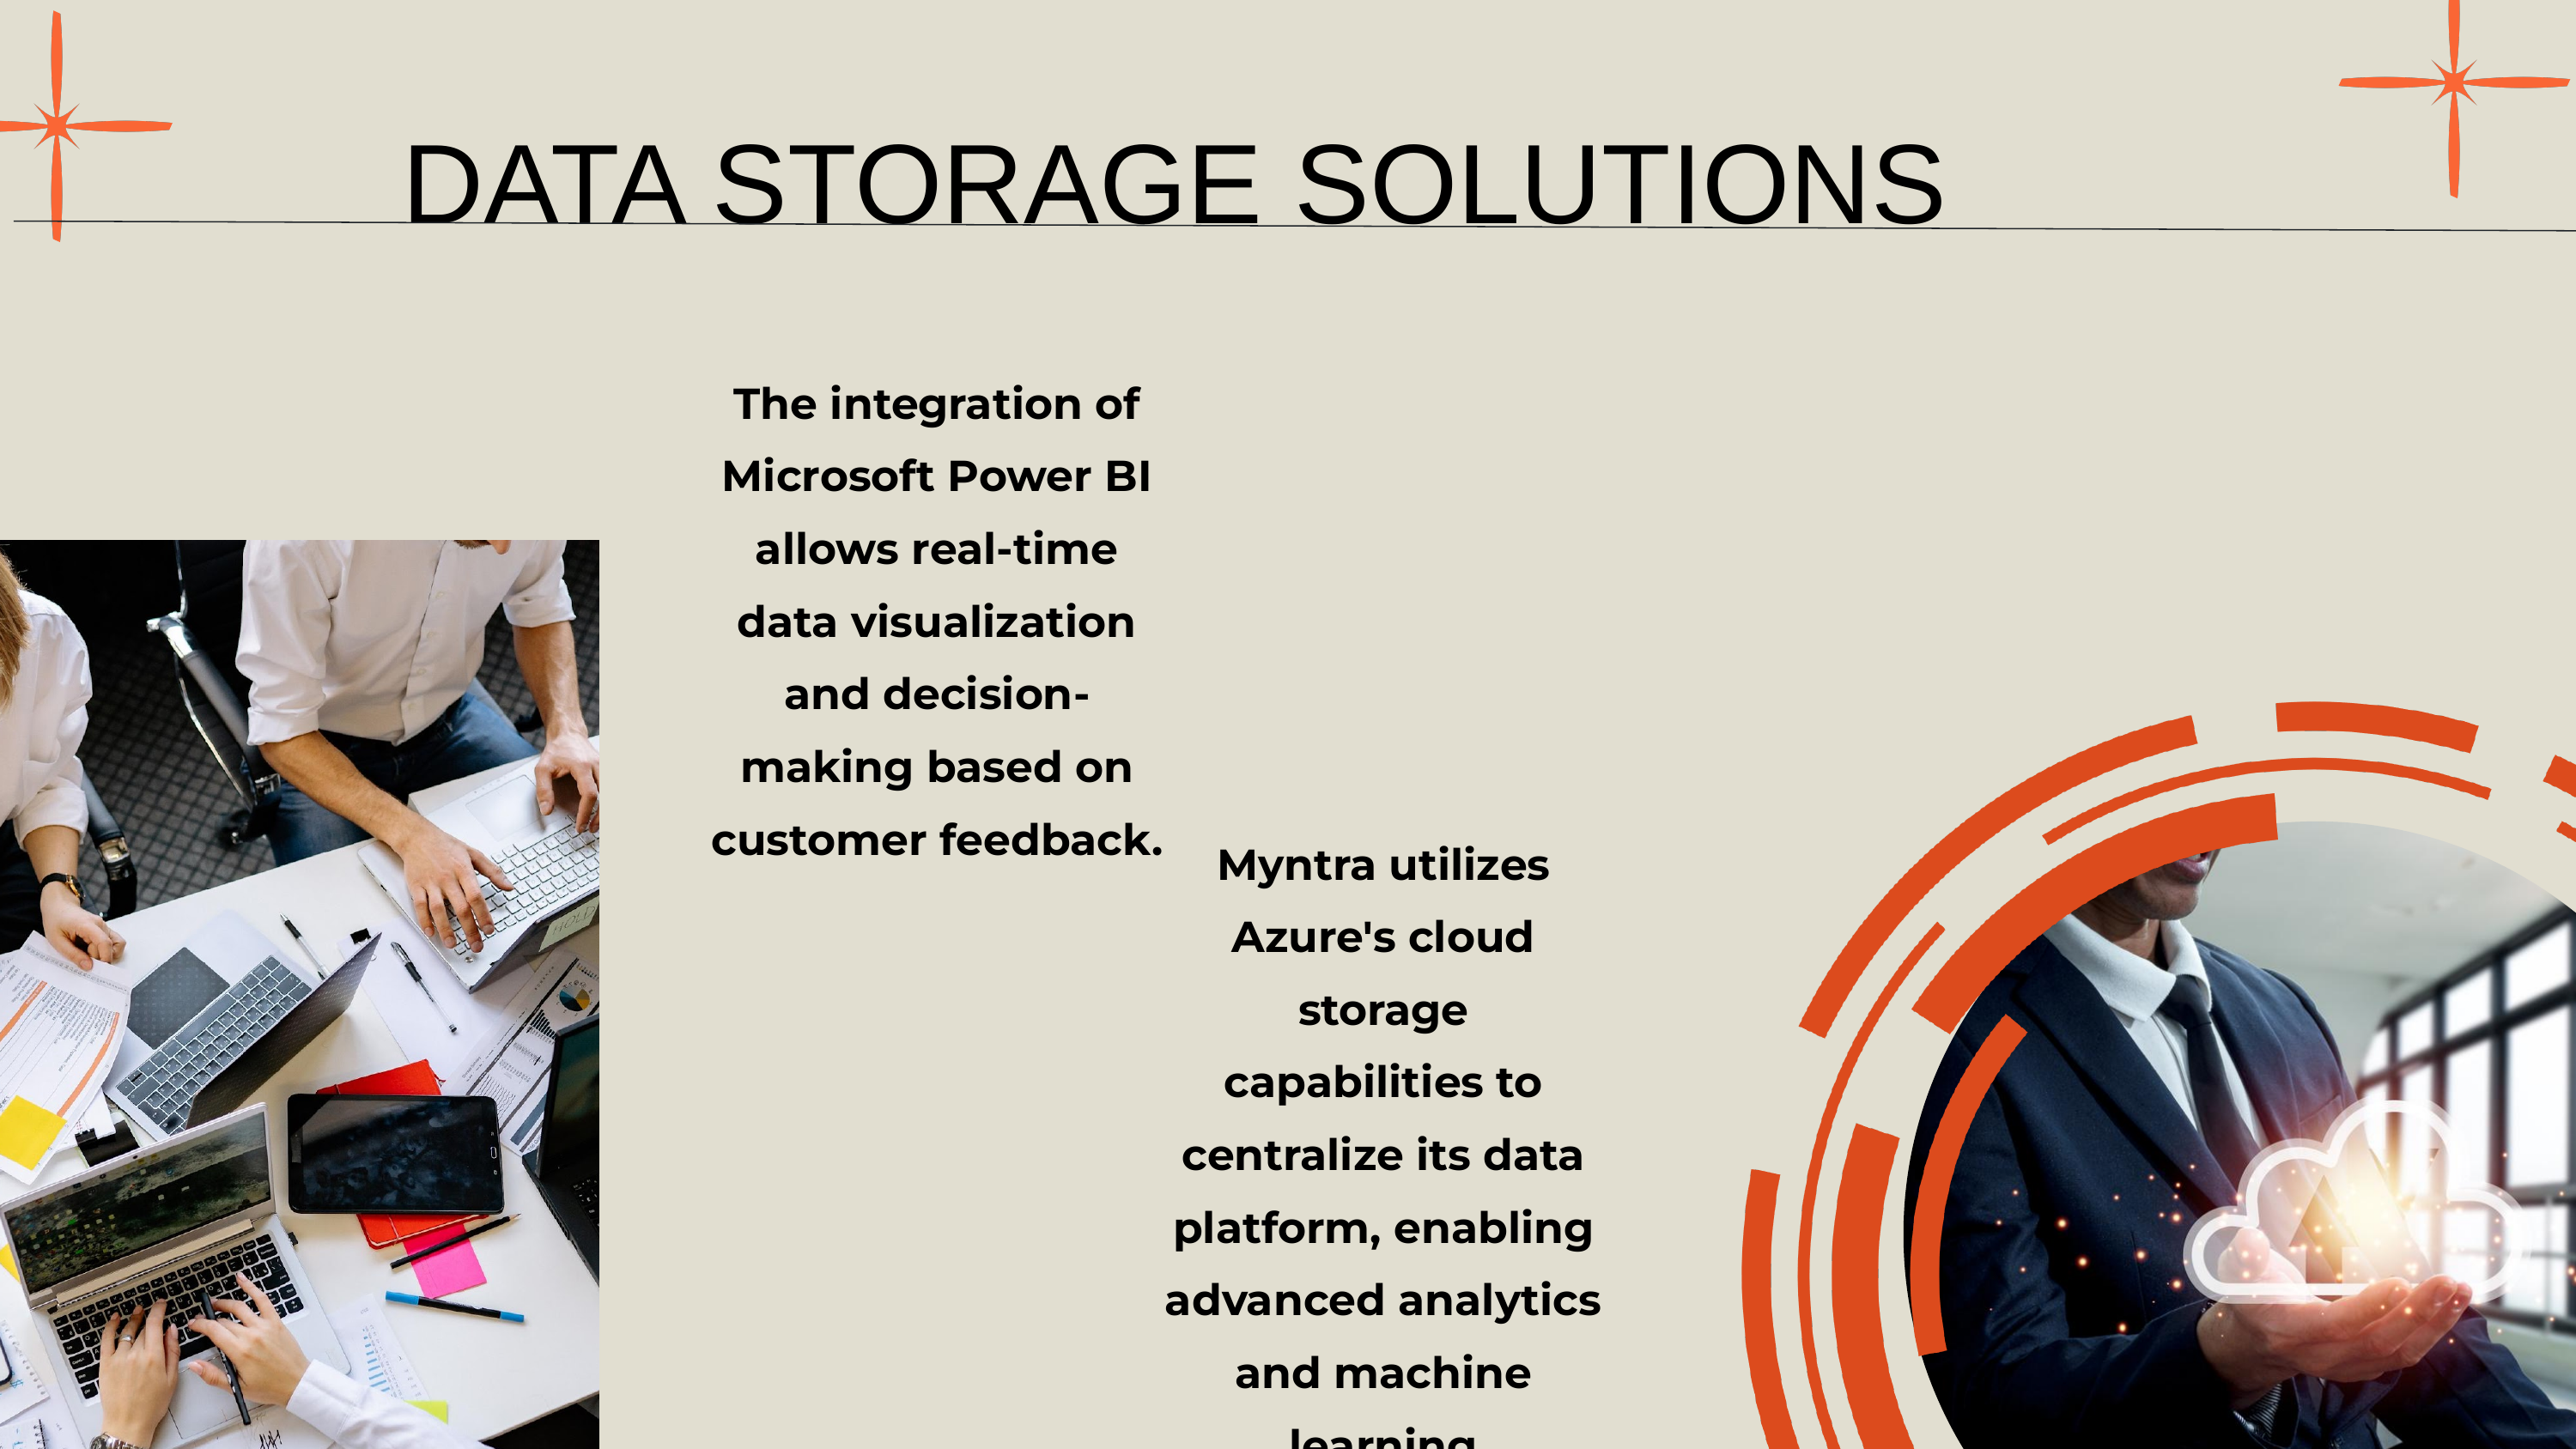

DATA STORAGE SOLUTIONS
The integration of Microsoft Power BI allows real-time data visualization and decision-making based on customer feedback.

Myntra utilizes Azure's cloud storage capabilities to centralize its data platform, enabling advanced analytics and machine learning applications.